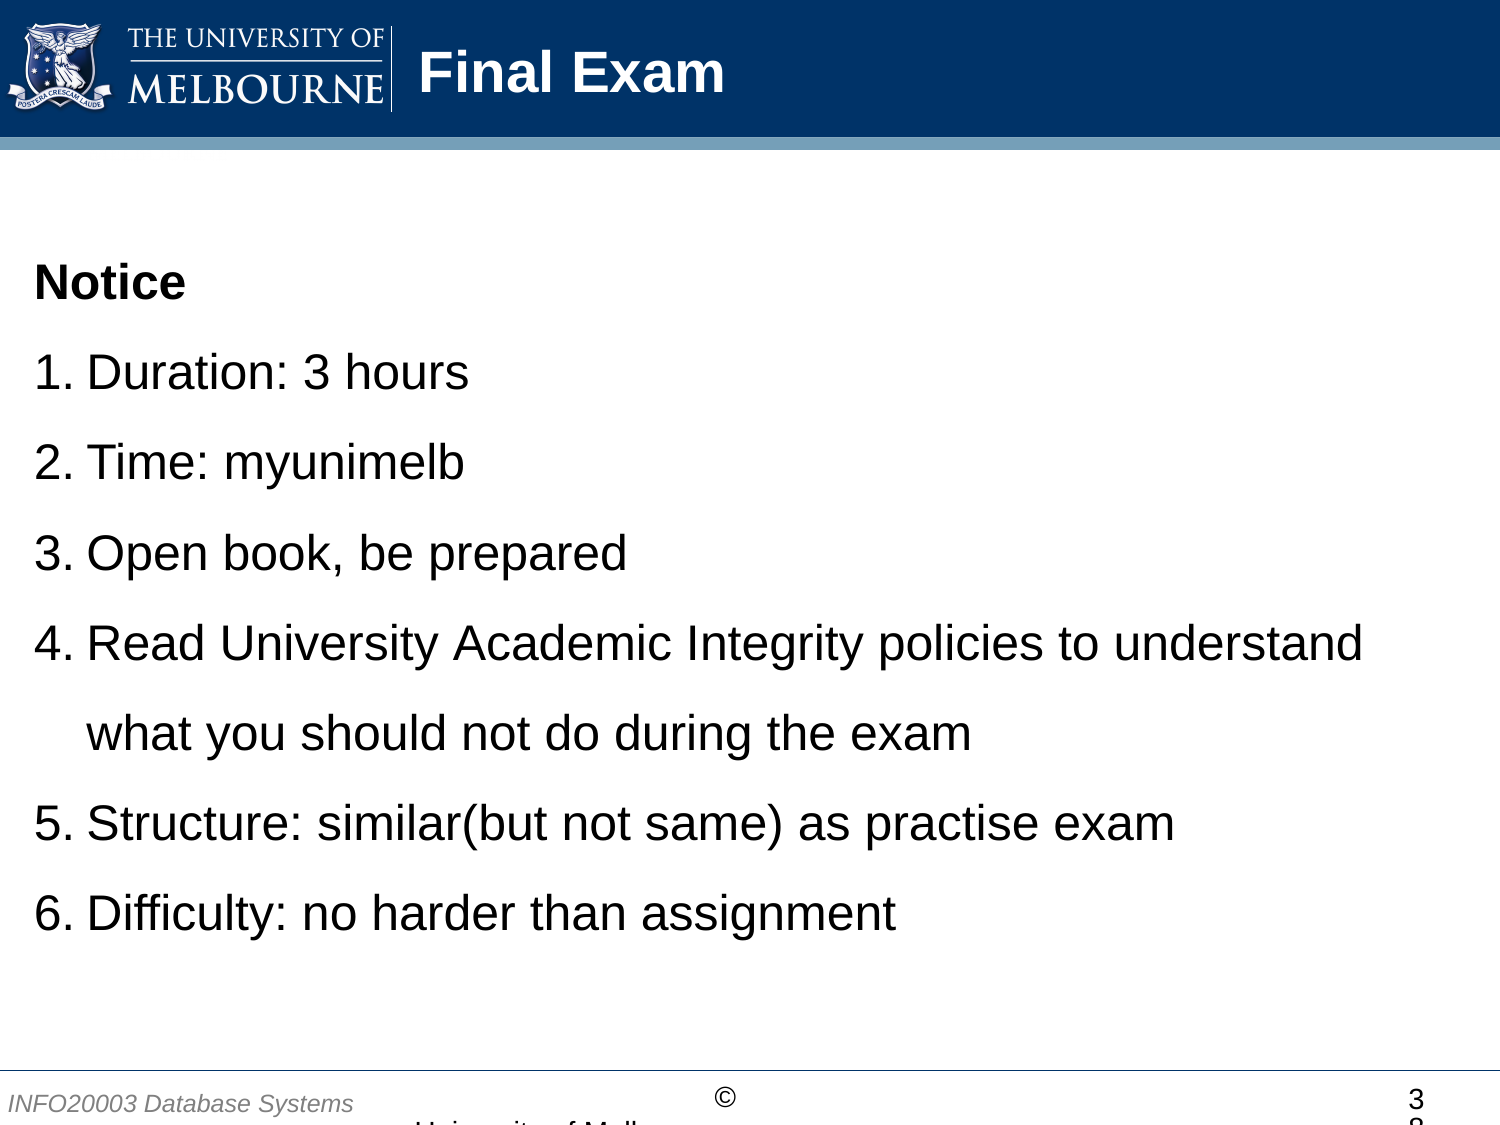

# Final Exam
Notice
Duration: 3 hours
Time: myunimelb
Open book, be prepared
Read University Academic Integrity policies to understand what you should not do during the exam
Structure: similar(but not same) as practise exam
Difficulty: no harder than assignment
38